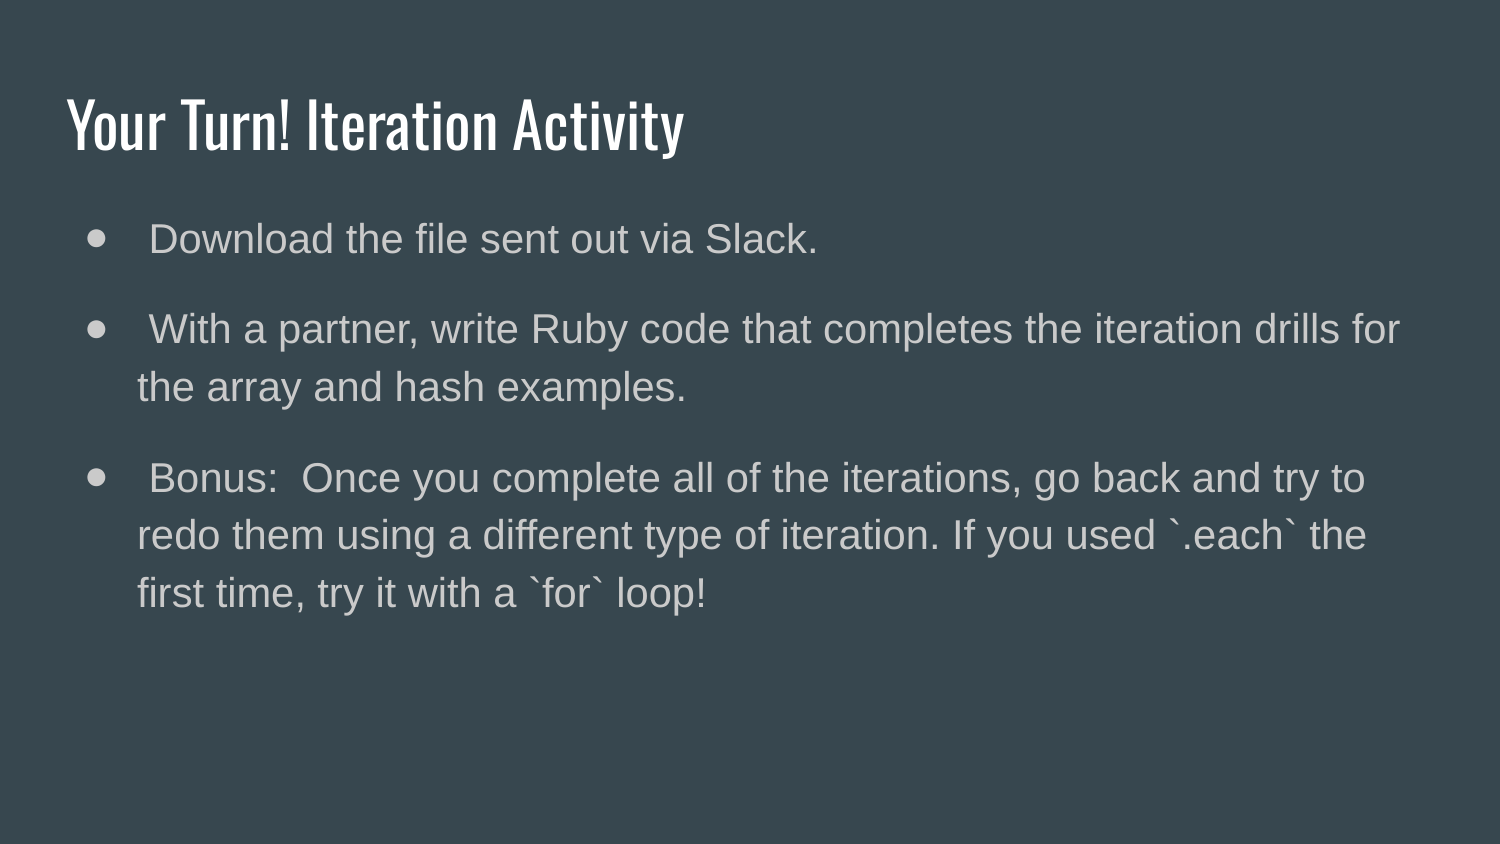

# Your Turn! Iteration Activity
 Download the file sent out via Slack.
 With a partner, write Ruby code that completes the iteration drills for the array and hash examples.
 Bonus:  Once you complete all of the iterations, go back and try to redo them using a different type of iteration. If you used `.each` the first time, try it with a `for` loop!